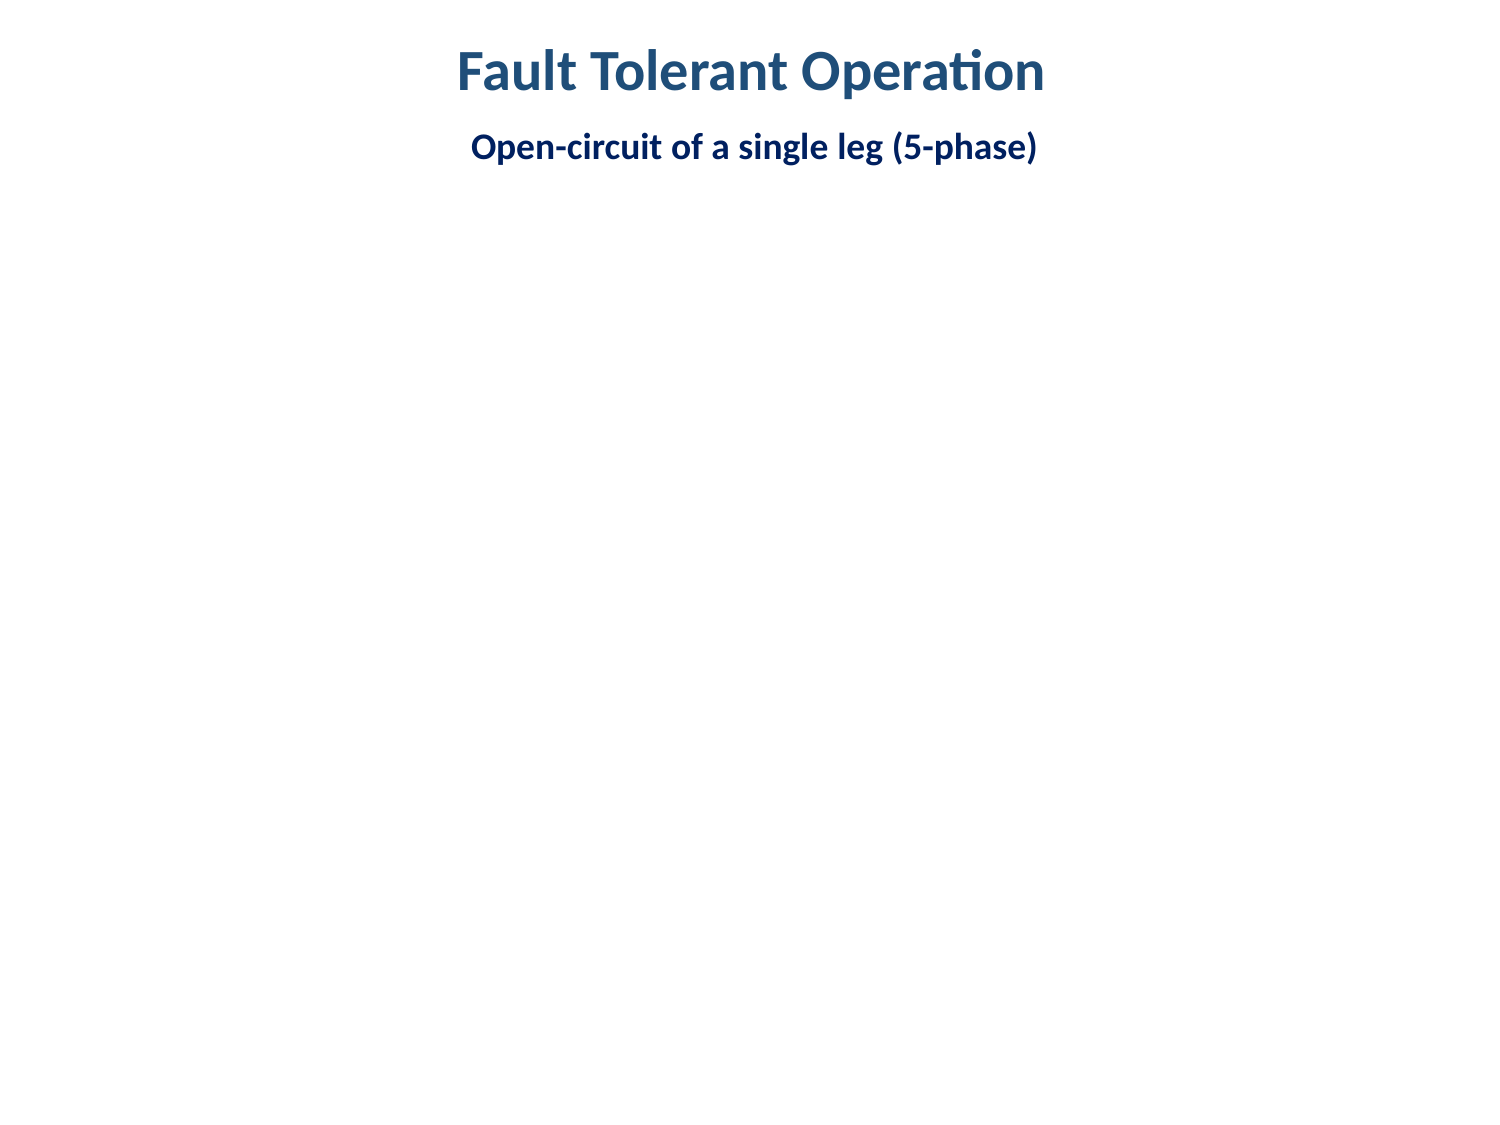

Fault Tolerant Operation
Open-circuit of a single leg (5-phase)